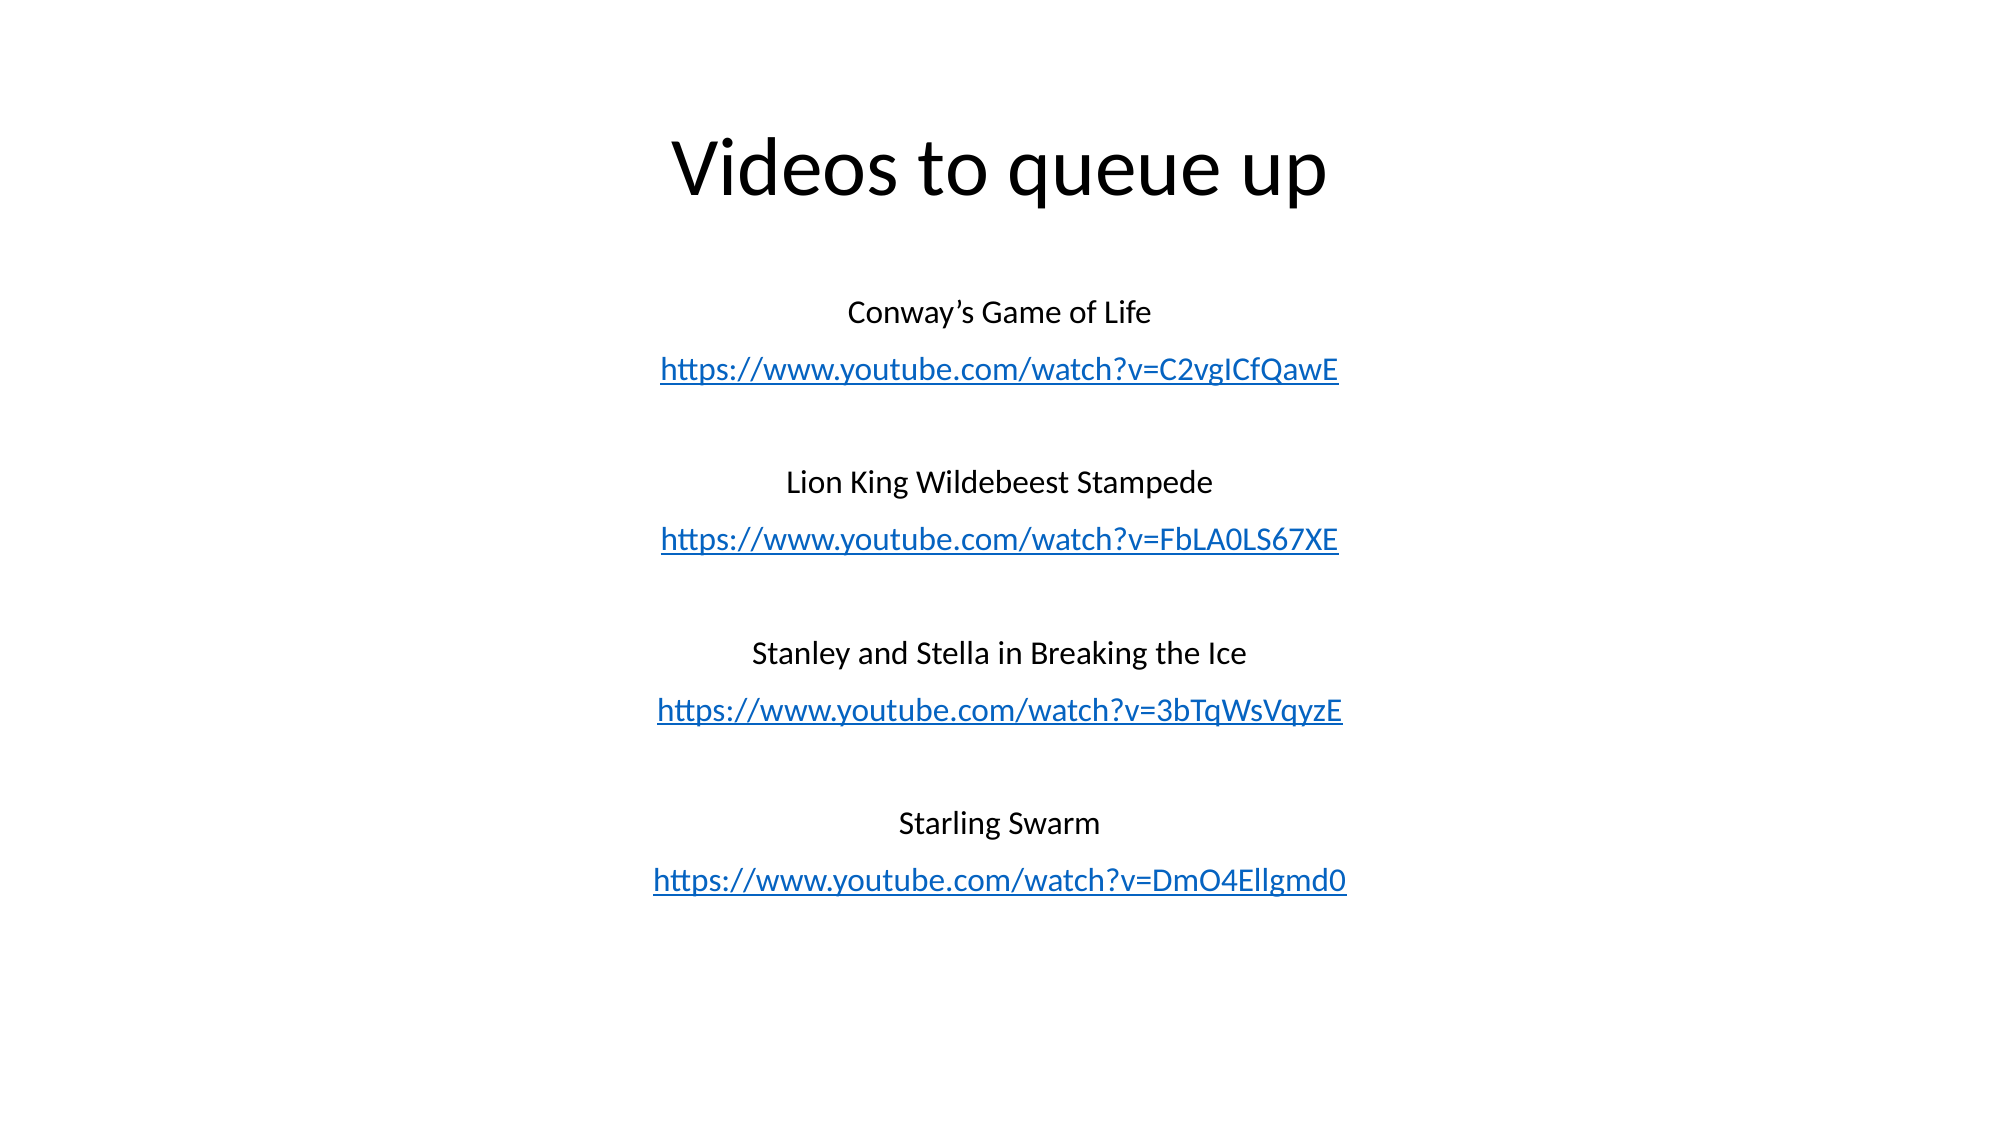

# Videos to queue up
Conway’s Game of Life
https://www.youtube.com/watch?v=C2vgICfQawE

Lion King Wildebeest Stampede
https://www.youtube.com/watch?v=FbLA0LS67XE

Stanley and Stella in Breaking the Ice
https://www.youtube.com/watch?v=3bTqWsVqyzE

Starling Swarm
https://www.youtube.com/watch?v=DmO4Ellgmd0